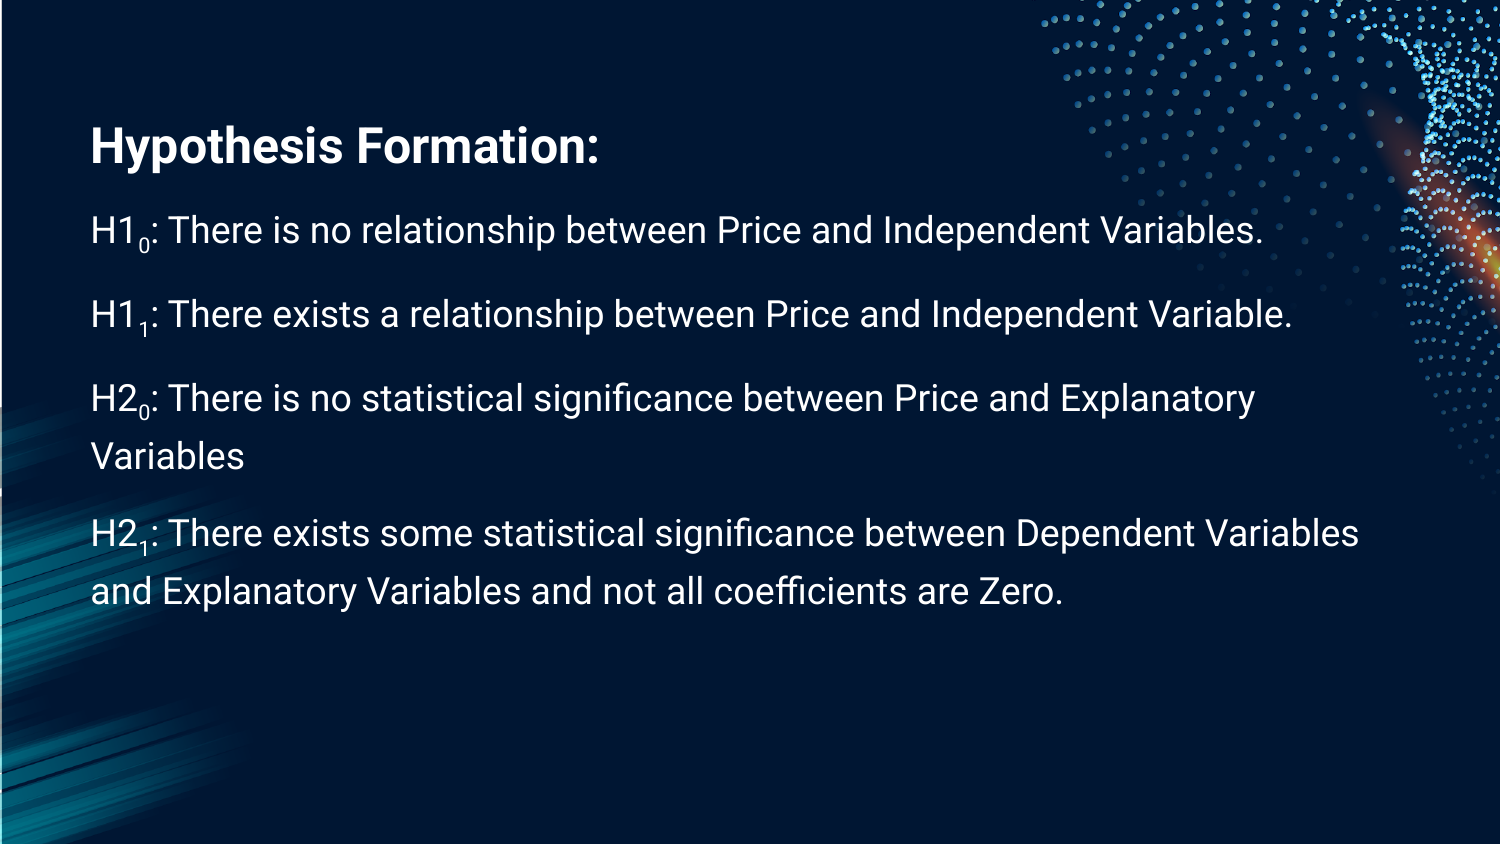

Hypothesis Formation:
H10: There is no relationship between Price and Independent Variables.
H11: There exists a relationship between Price and Independent Variable.
H20: There is no statistical significance between Price and Explanatory Variables
H21: There exists some statistical significance between Dependent Variables and Explanatory Variables and not all coefficients are Zero.